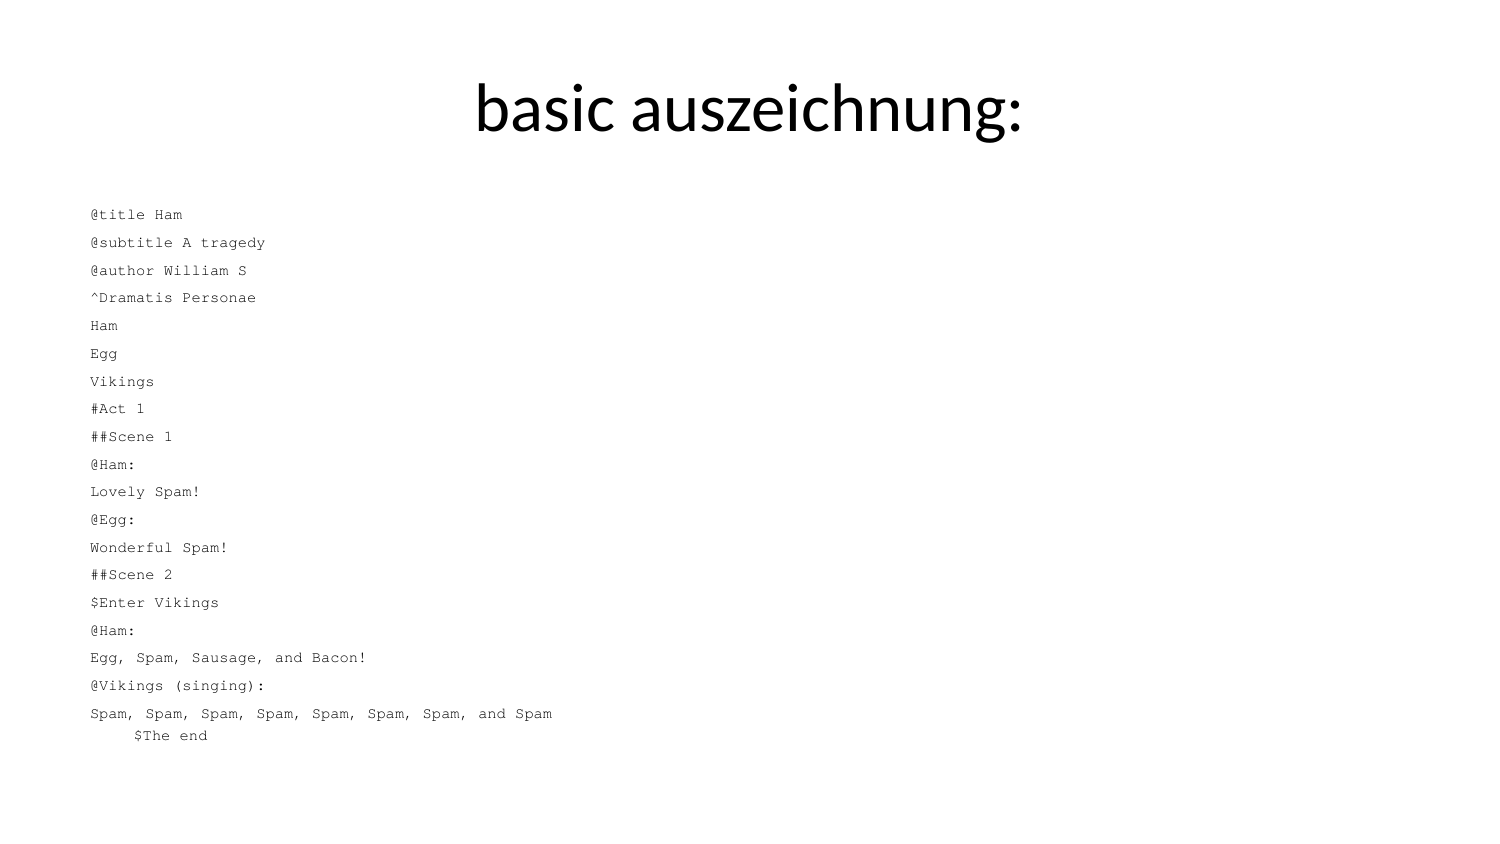

# basic auszeichnung:
@title Ham
@subtitle A tragedy
@author William S
^Dramatis Personae
Ham
Egg
Vikings
#Act 1
##Scene 1
@Ham:
Lovely Spam!
@Egg:
Wonderful Spam!
##Scene 2
$Enter Vikings
@Ham:
Egg, Spam, Sausage, and Bacon!
@Vikings (singing):
Spam, Spam, Spam, Spam, Spam, Spam, Spam, and Spam
$The end